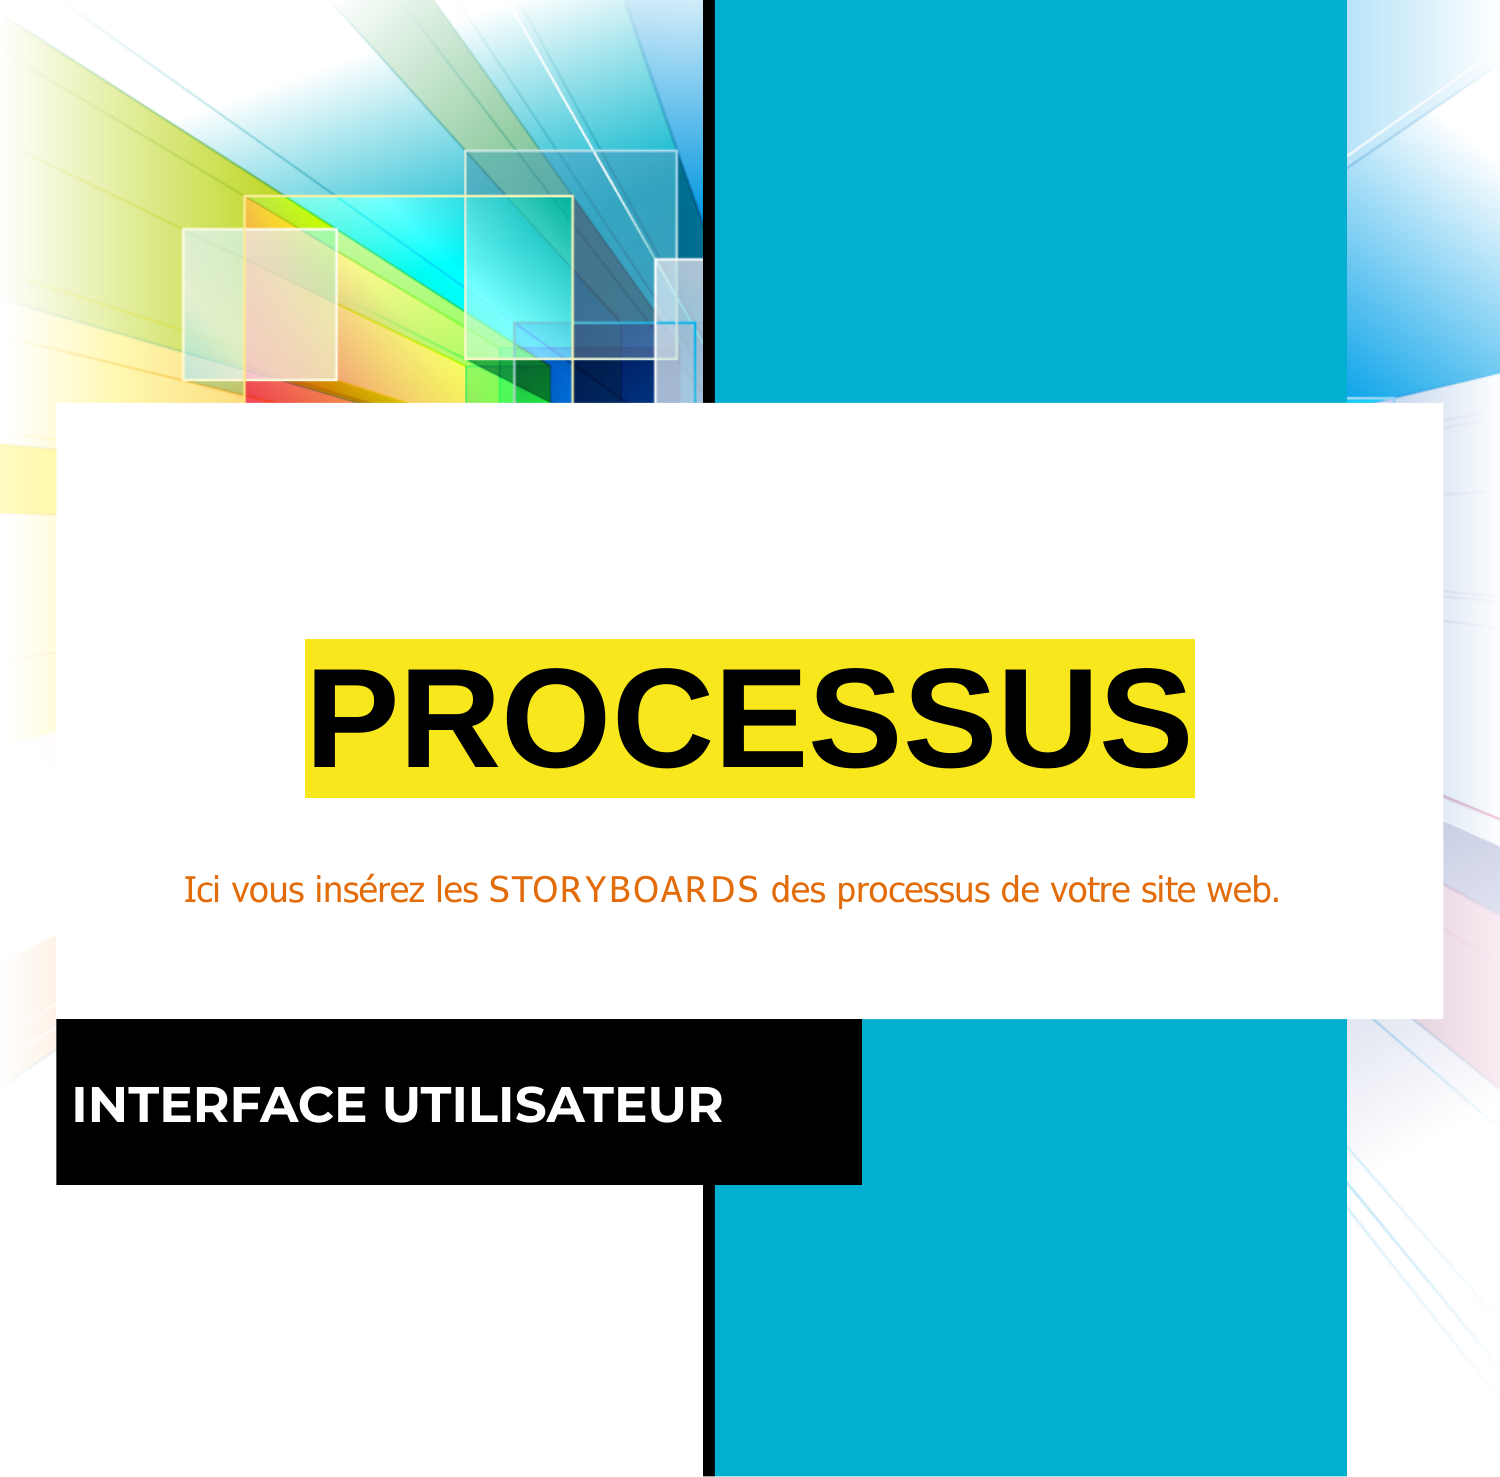

# PROCESSUS
Ici vous insérez les STORYBOARDS des processus de votre site web.
INTERFACE UTILISATEUR